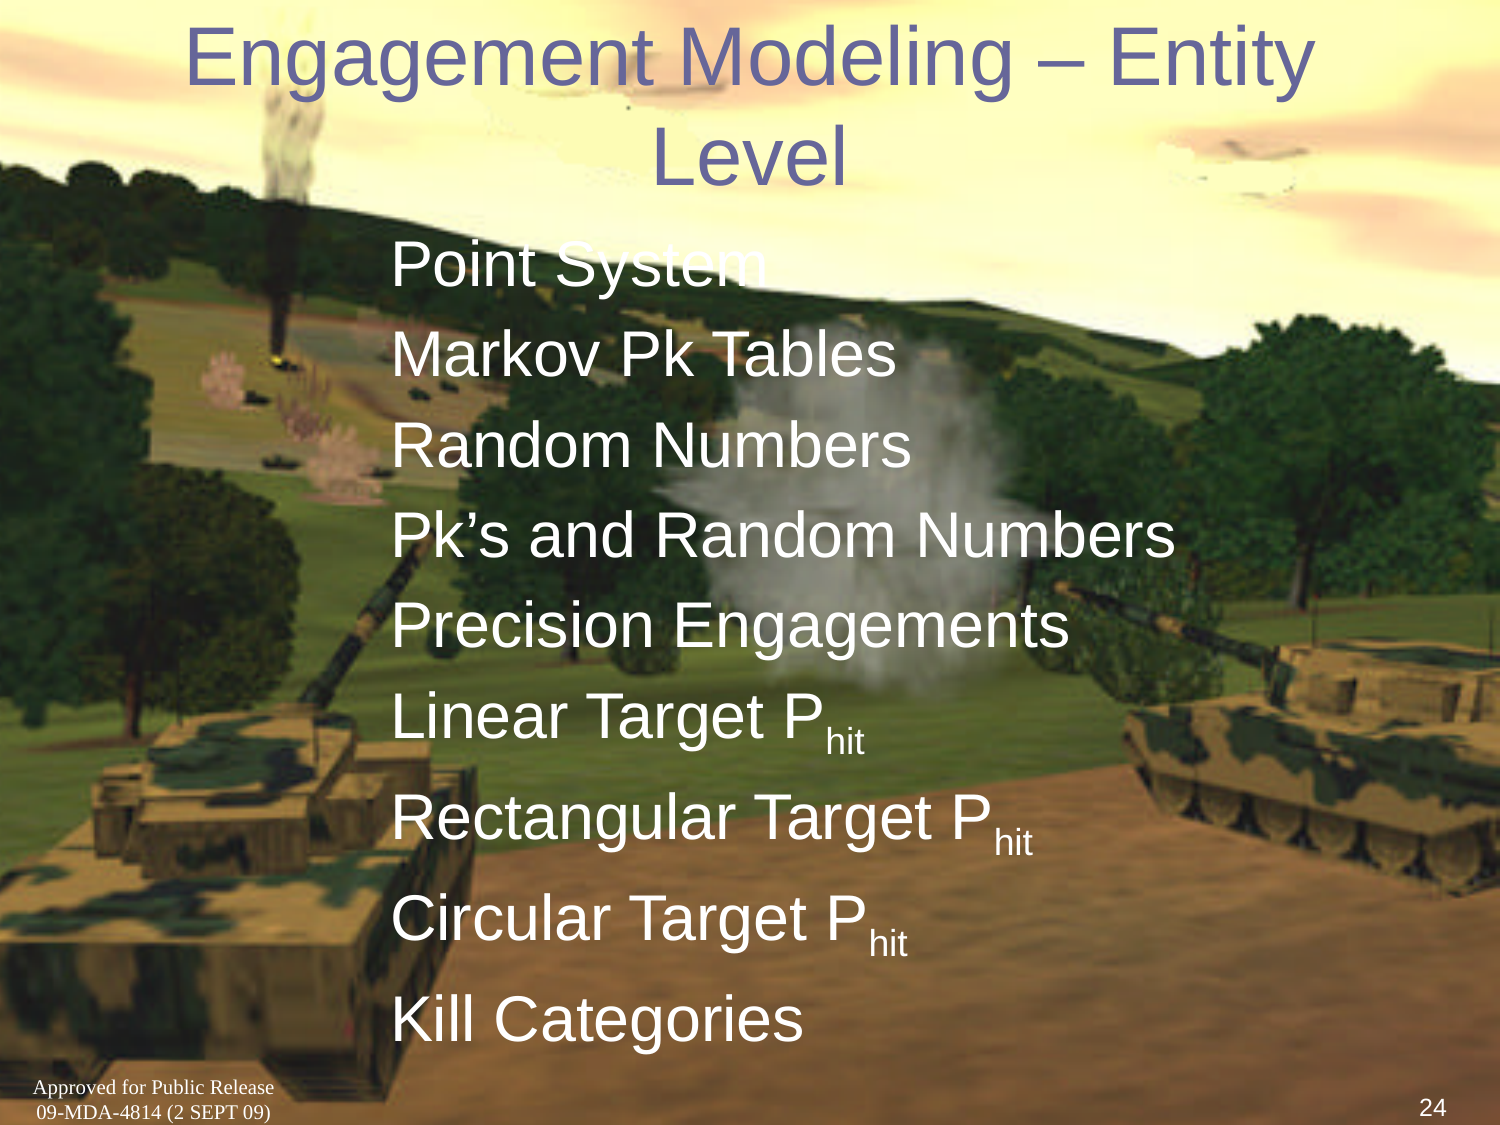

# Engagement Modeling – Entity Level
Point System
Markov Pk Tables
Random Numbers
Pk’s and Random Numbers
Precision Engagements
Linear Target Phit
Rectangular Target Phit
Circular Target Phit
Kill Categories
24